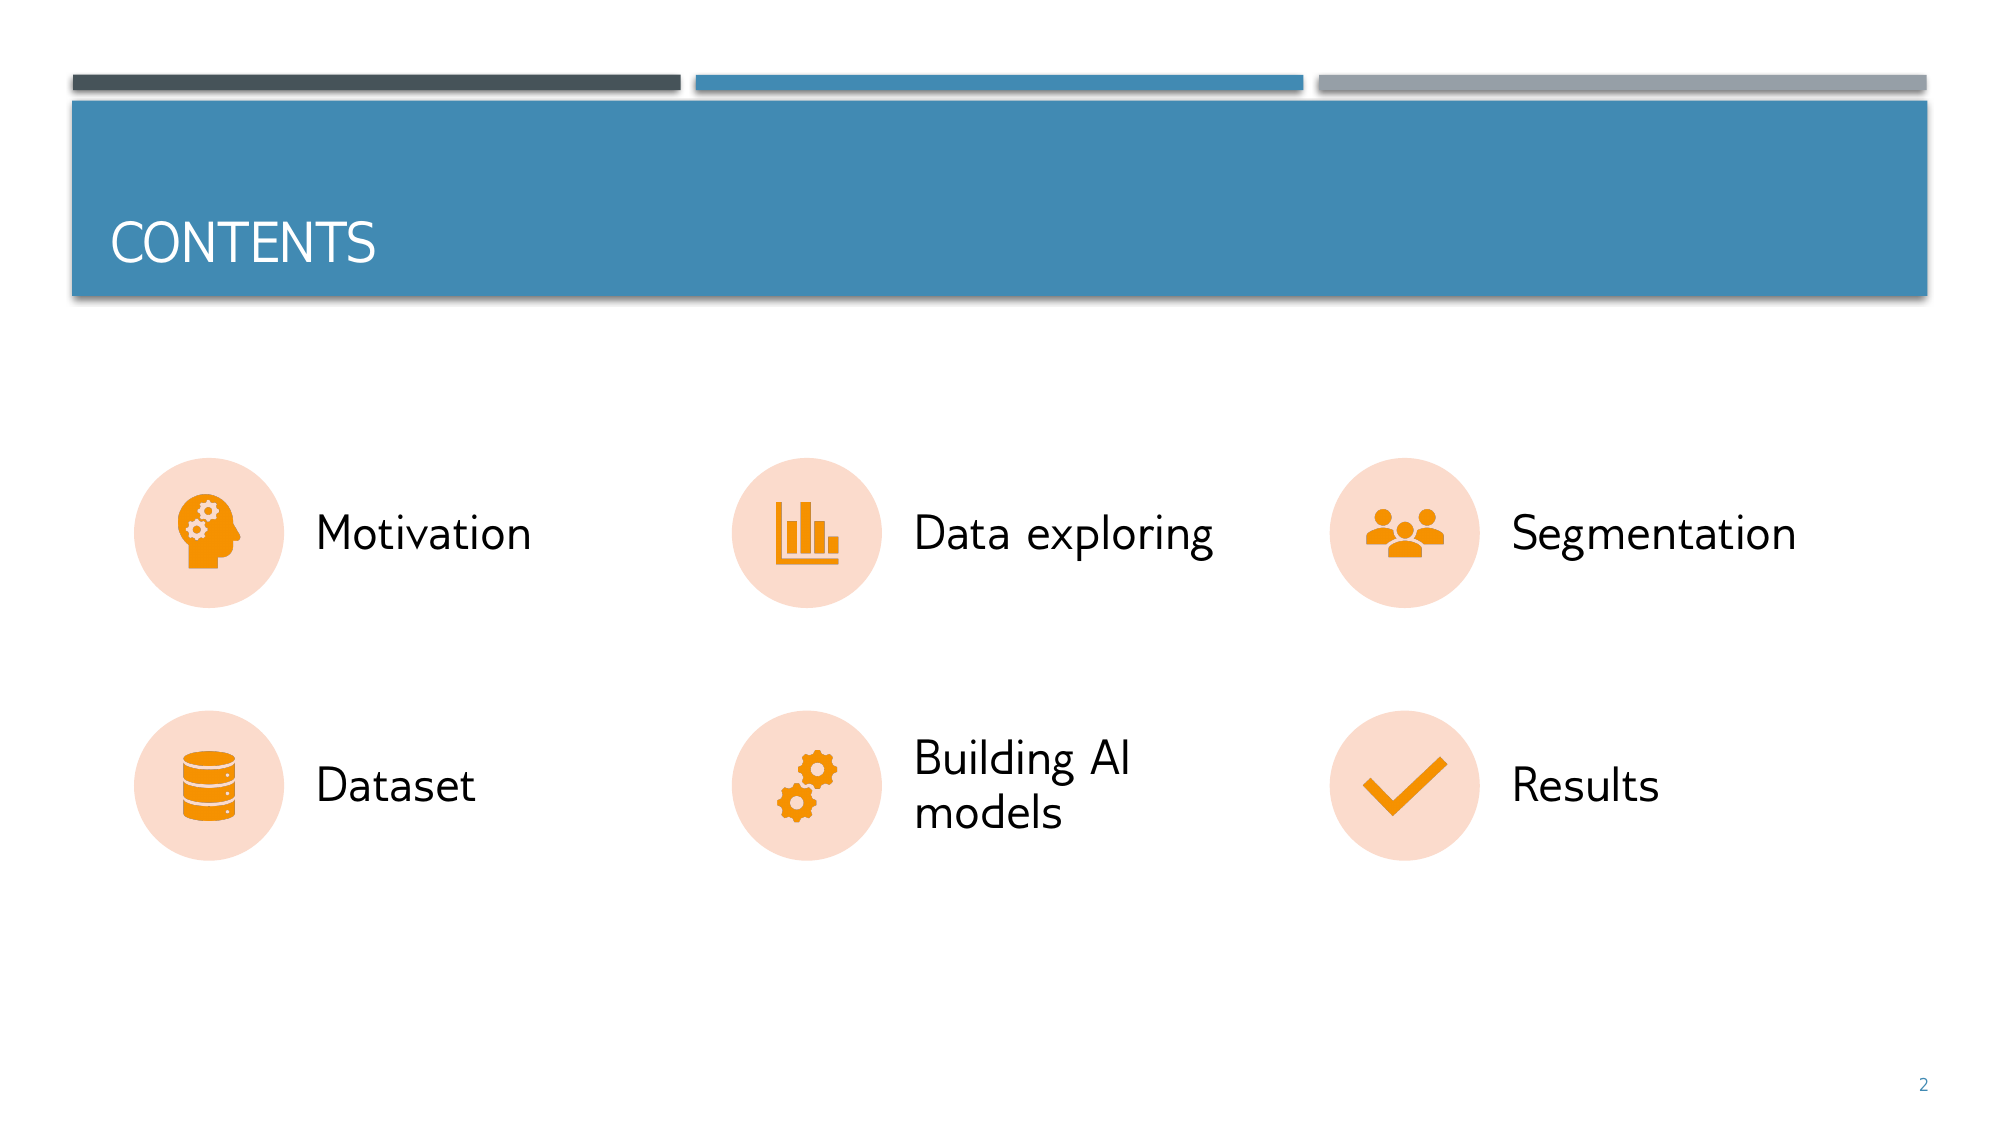

# Contents
Motivation
Data exploring
Segmentation
Dataset
Building AI models
Results

2